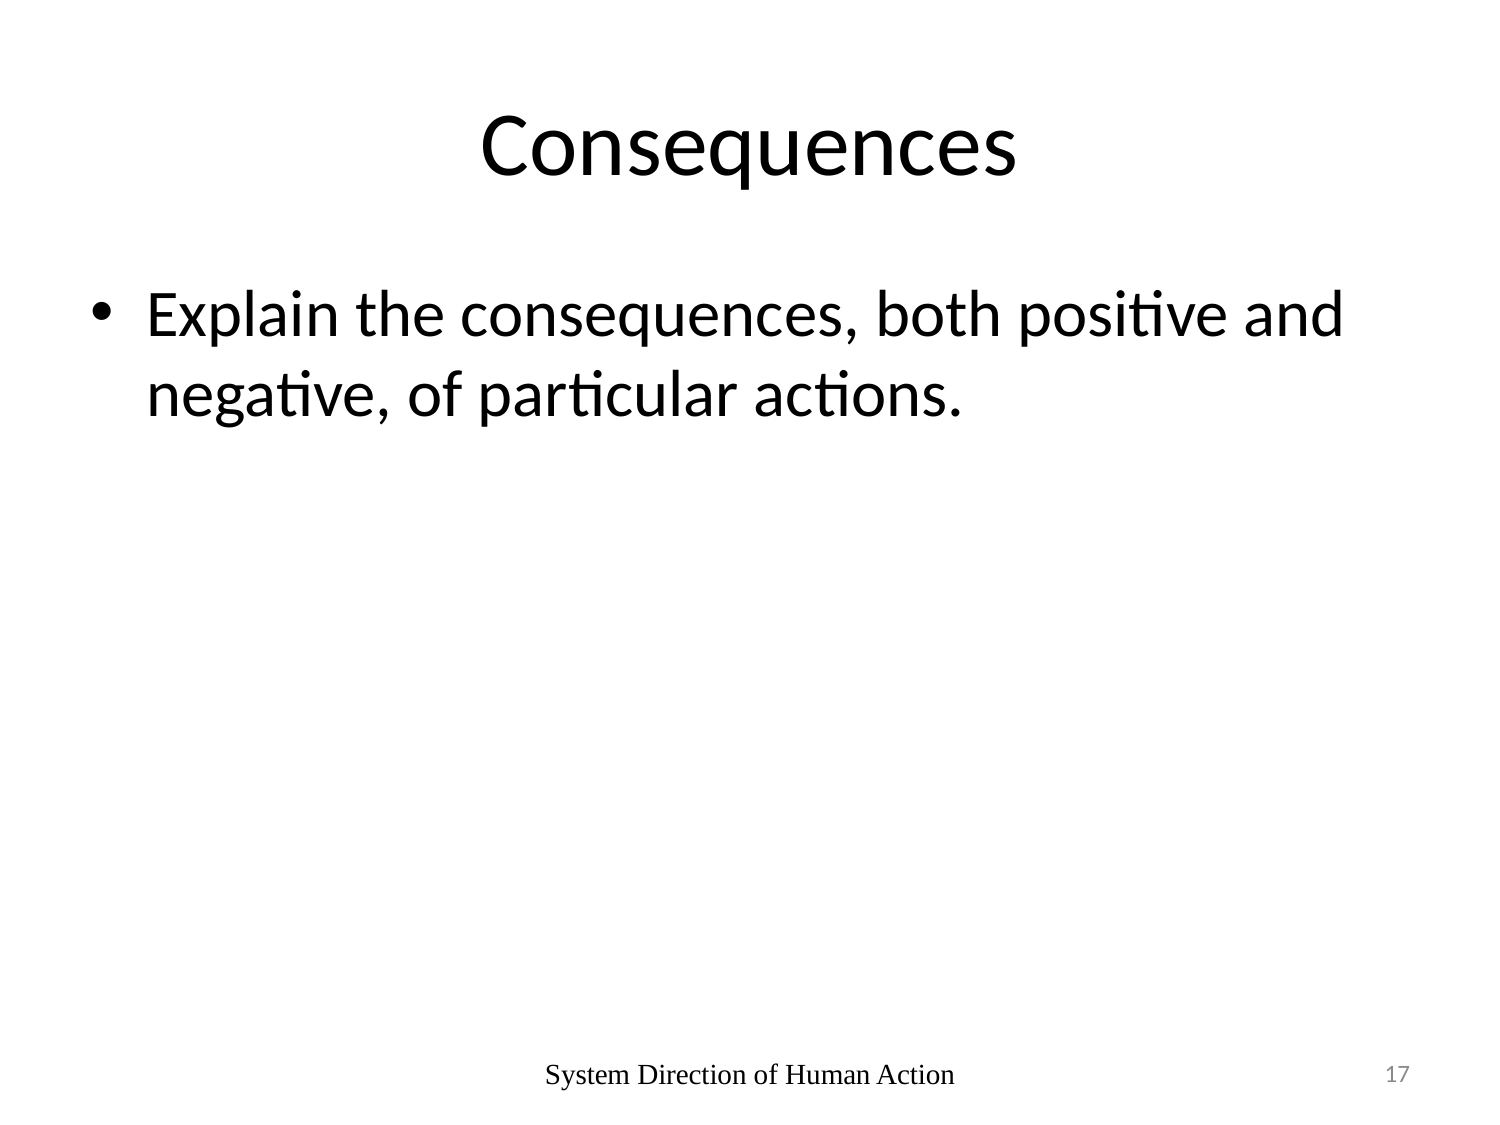

# Consequences
Explain the consequences, both positive and negative, of particular actions.
17
System Direction of Human Action